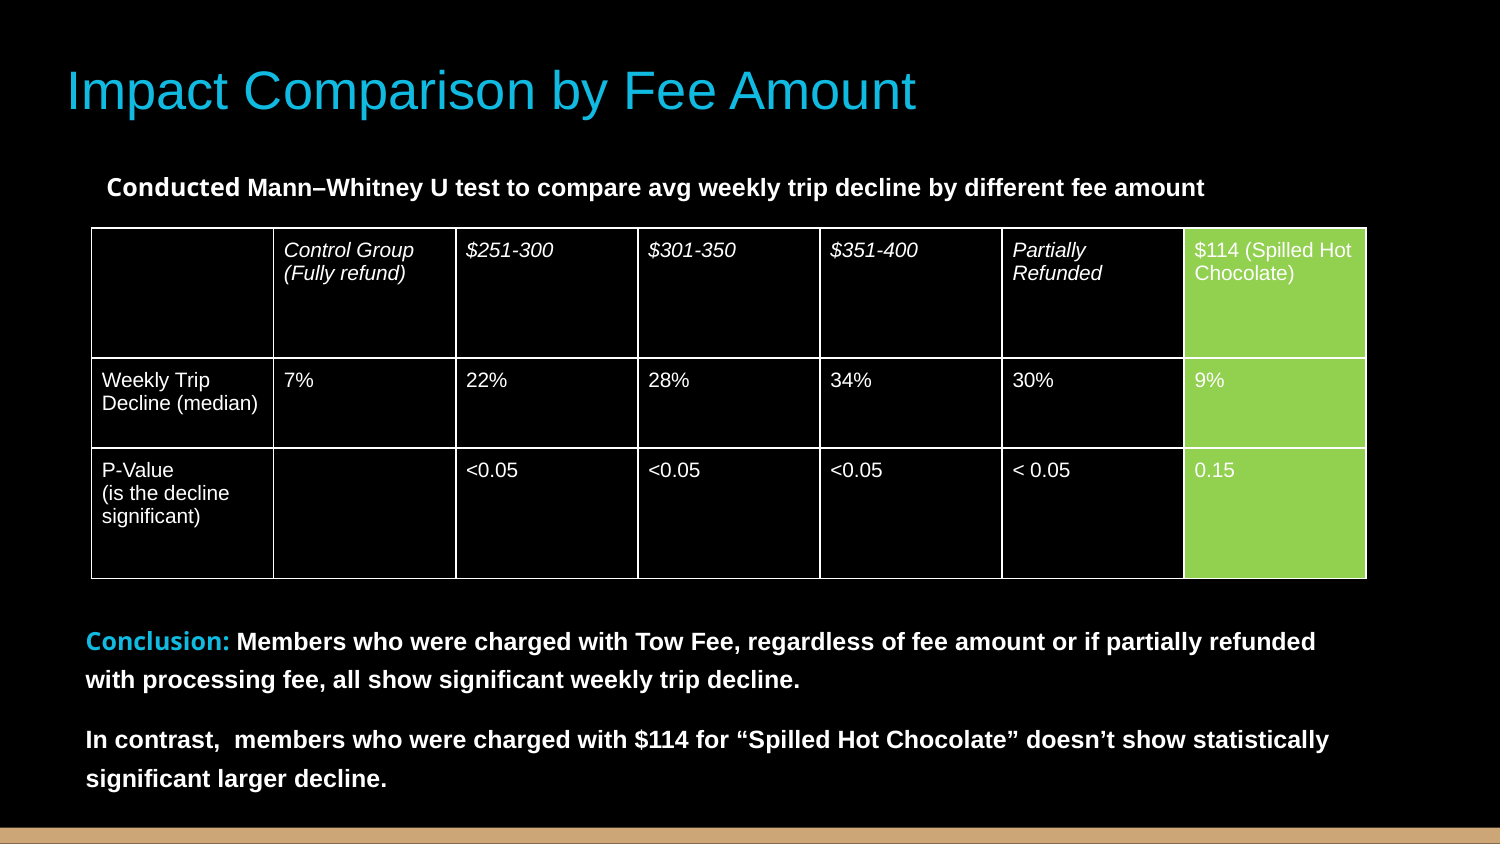

# Impact Comparison by Fee Amount
Conducted Mann–Whitney U test to compare avg weekly trip decline by different fee amount
|  | Control Group (Fully refund) | $251-300 | $301-350 | $351-400 | Partially Refunded | $114 (Spilled Hot Chocolate) |
| --- | --- | --- | --- | --- | --- | --- |
| Weekly Trip Decline (median) | 7% | 22% | 28% | 34% | 30% | 9% |
| P-Value (is the decline significant) |  | <0.05 | <0.05 | <0.05 | < 0.05 | 0.15 |

Conclusion: Members who were charged with Tow Fee, regardless of fee amount or if partially refunded with processing fee, all show significant weekly trip decline.
In contrast,  members who were charged with $114 for “Spilled Hot Chocolate” doesn’t show statistically significant larger decline.